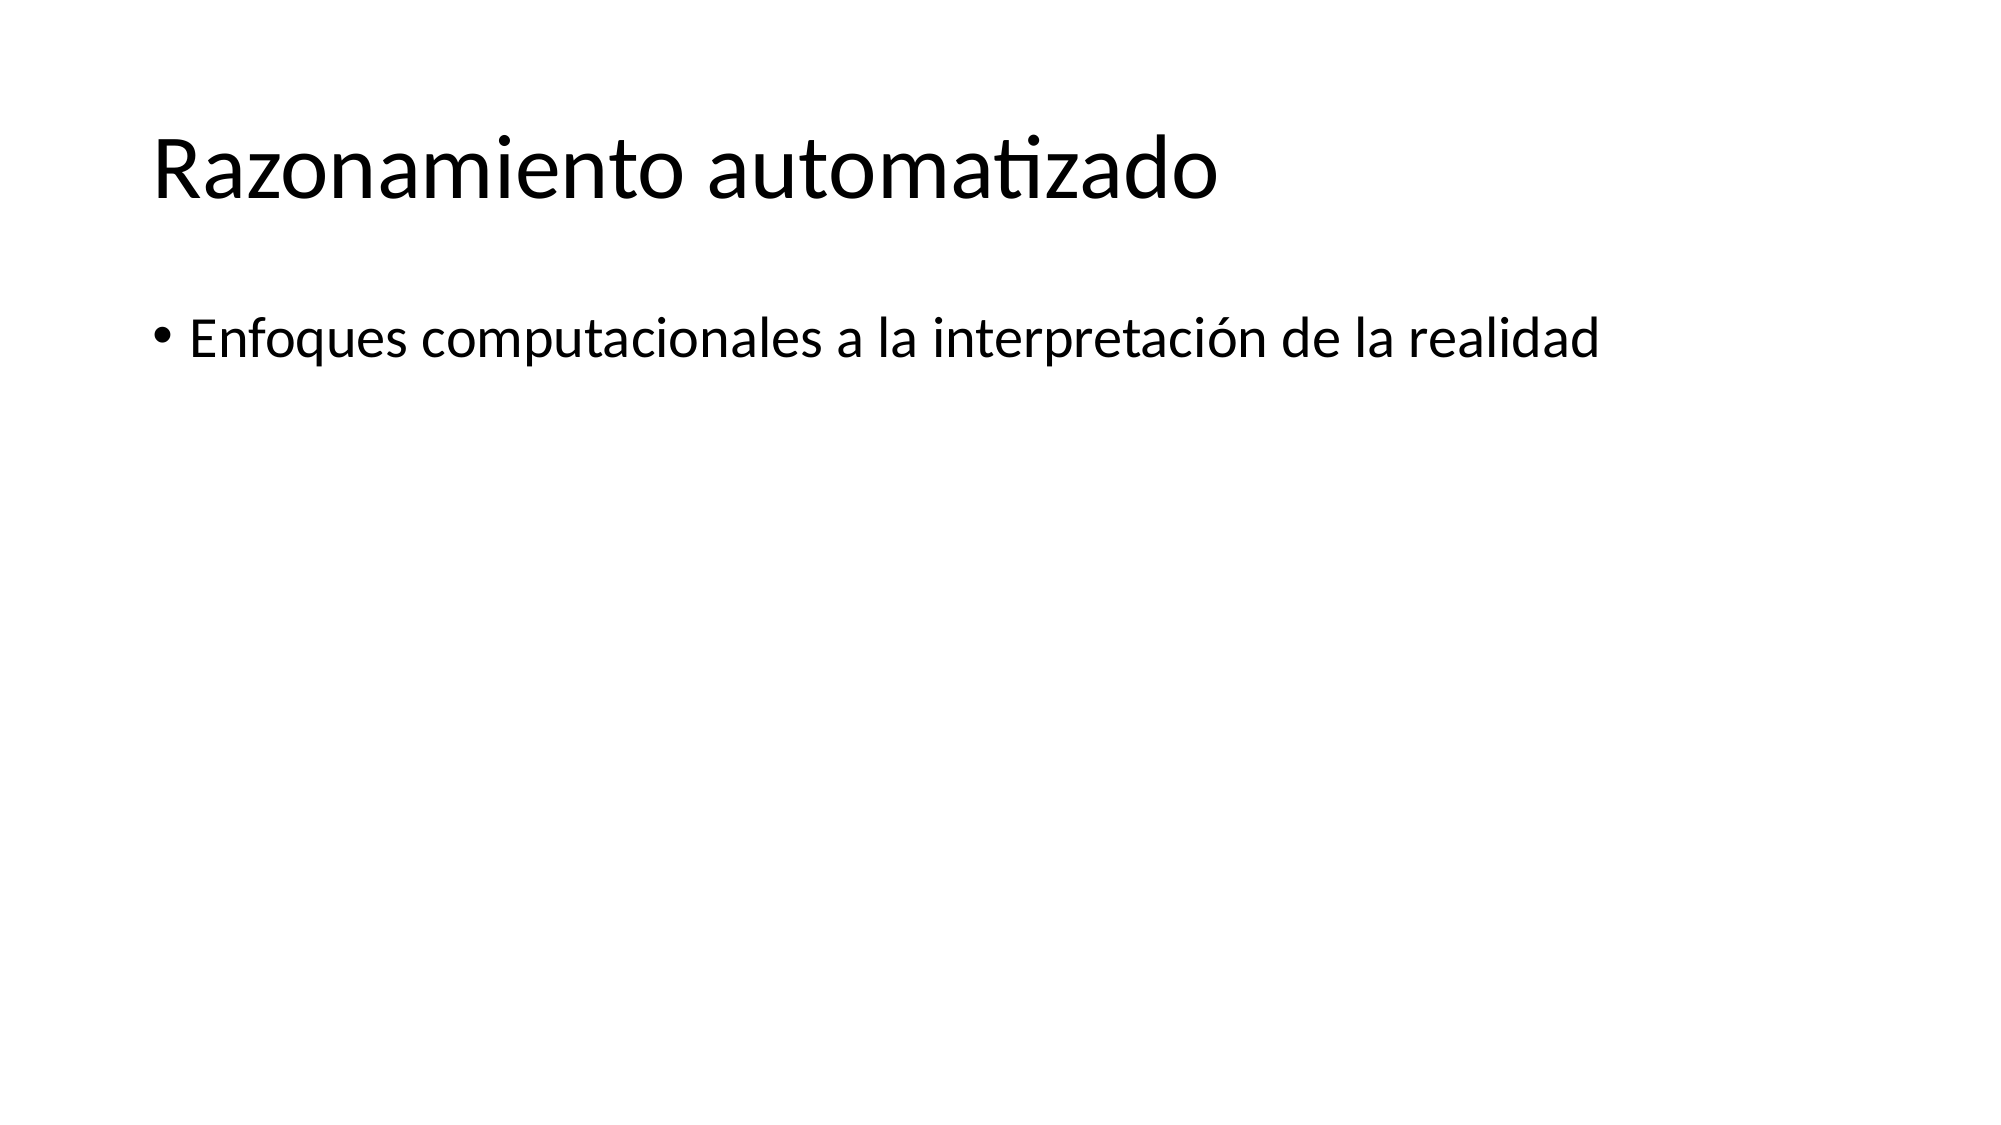

# Razonamiento automatizado
Enfoques computacionales a la interpretación de la realidad